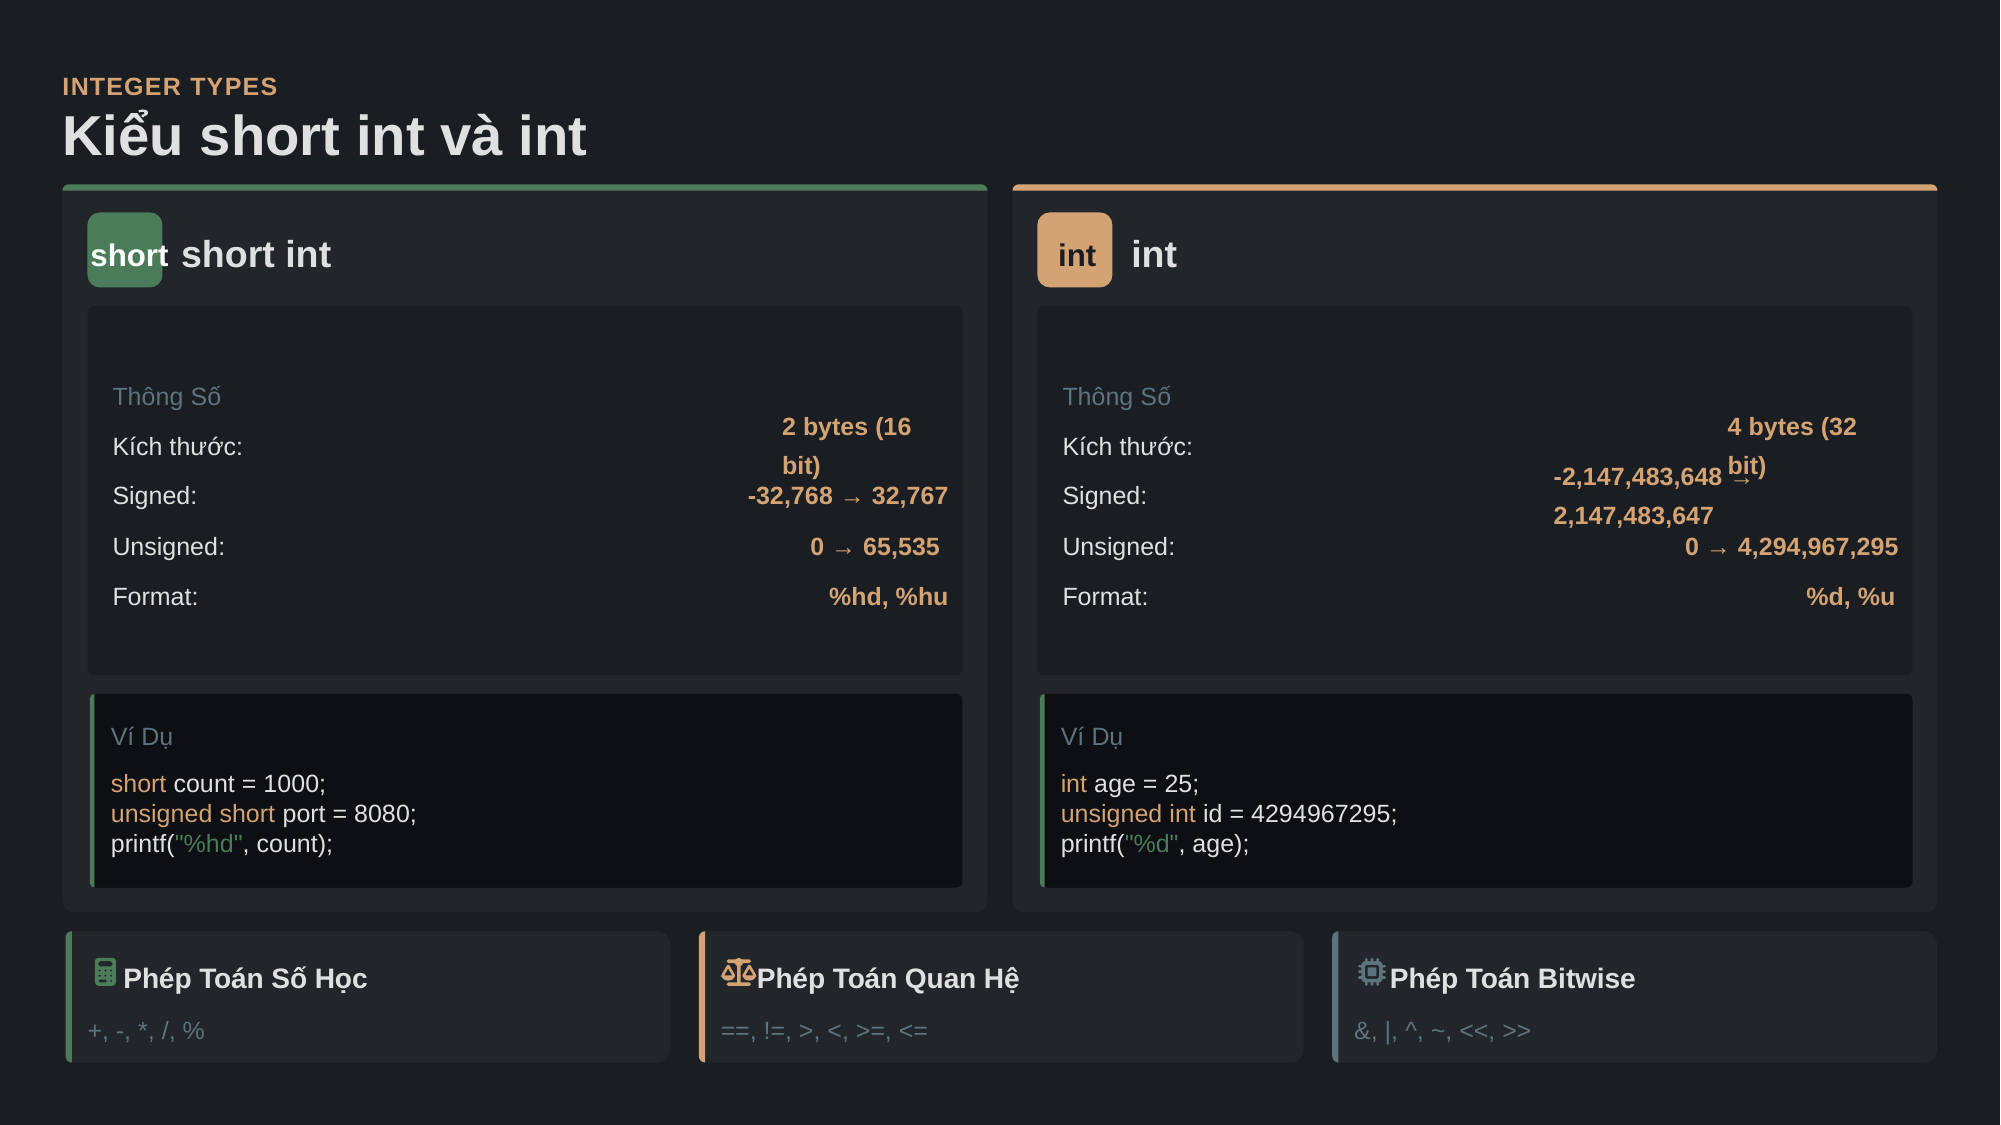

INTEGER TYPES
Kiểu short int và int

short int
int
short
int

Thông Số
Thông Số
Kích thước:
2 bytes (16 bit)
Kích thước:
4 bytes (32 bit)
Signed:
-32,768 → 32,767
Signed:
-2,147,483,648 → 2,147,483,647
Unsigned:
0 → 65,535
Unsigned:
0 → 4,294,967,295
Format:
%hd, %hu
Format:
%d, %u

Ví Dụ
Ví Dụ
short count = 1000;
unsigned short port = 8080;
printf("%hd", count);
int age = 25;
unsigned int id = 4294967295;
printf("%d", age);

Phép Toán Số Học
Phép Toán Quan Hệ
Phép Toán Bitwise

+, -, *, /, %
==, !=, >, <, >=, <=
&, |, ^, ~, <<, >>